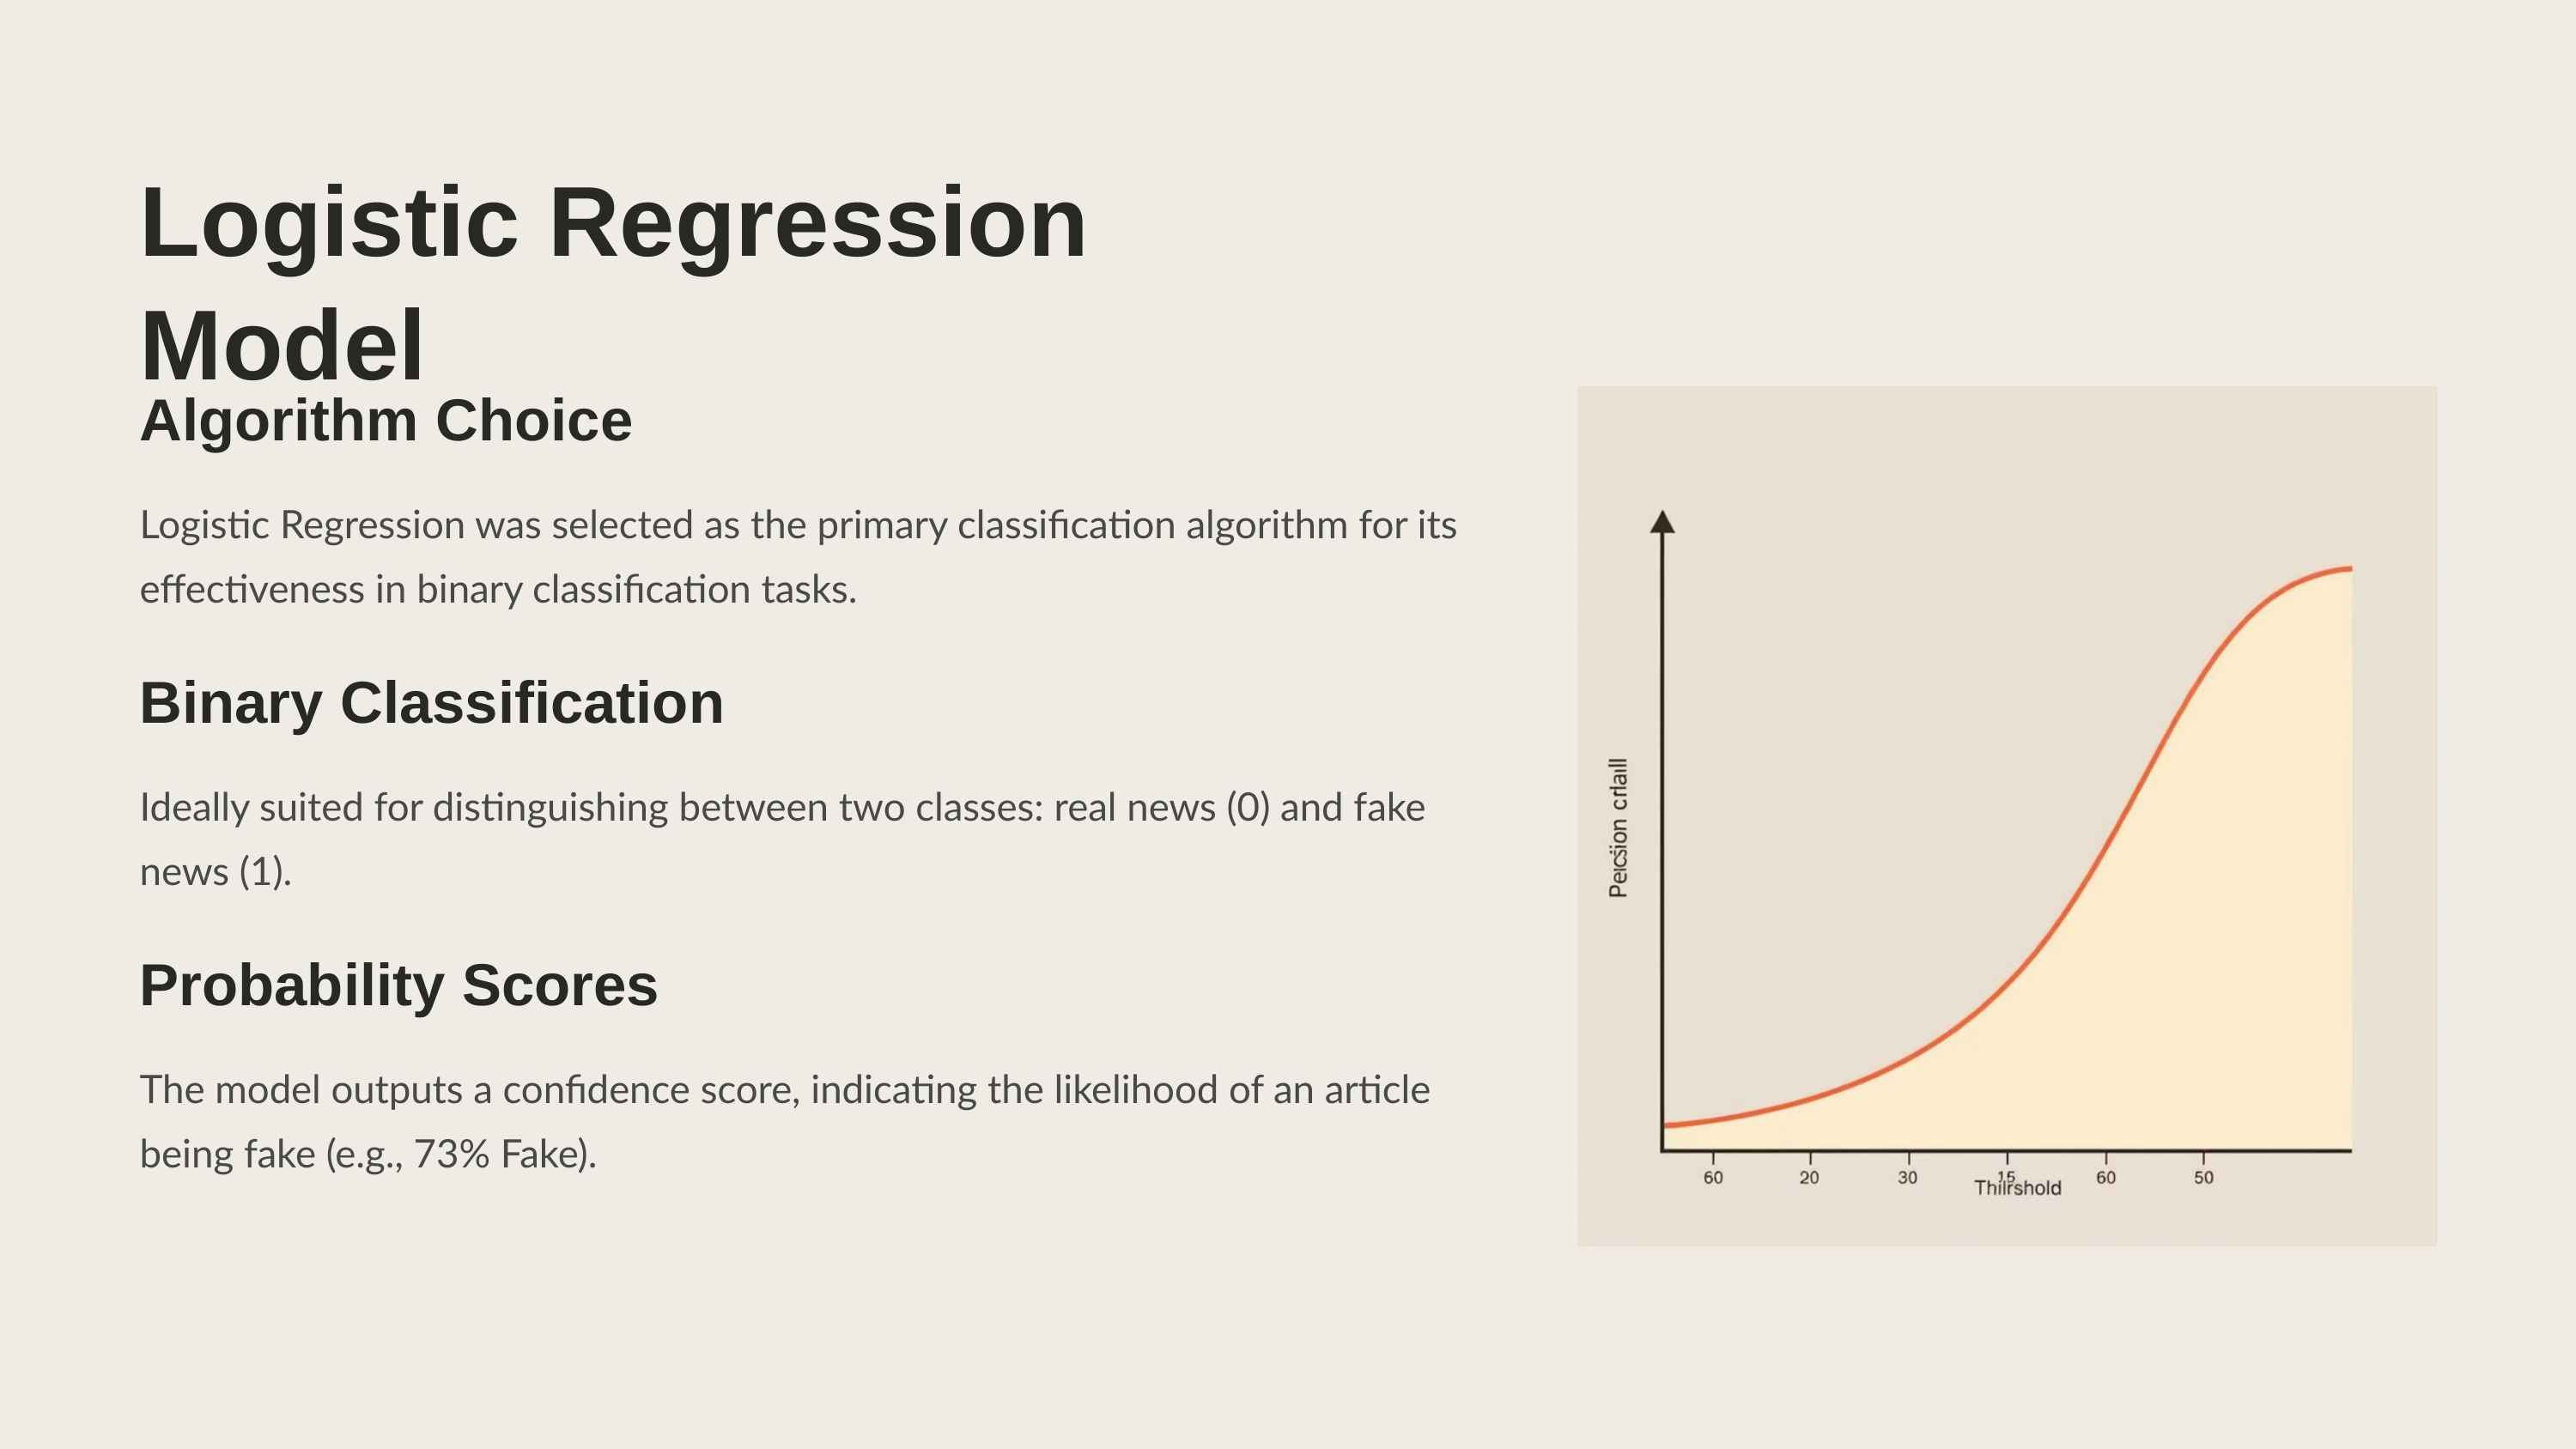

Logistic Regression Model
Algorithm Choice

Logistic Regression was selected as the primary classification algorithm for its effectiveness in binary classification tasks.
Binary Classification
Ideally suited for distinguishing between two classes: real news (0) and fake news (1).
Probability Scores
The model outputs a confidence score, indicating the likelihood of an article being fake (e.g., 73% Fake).